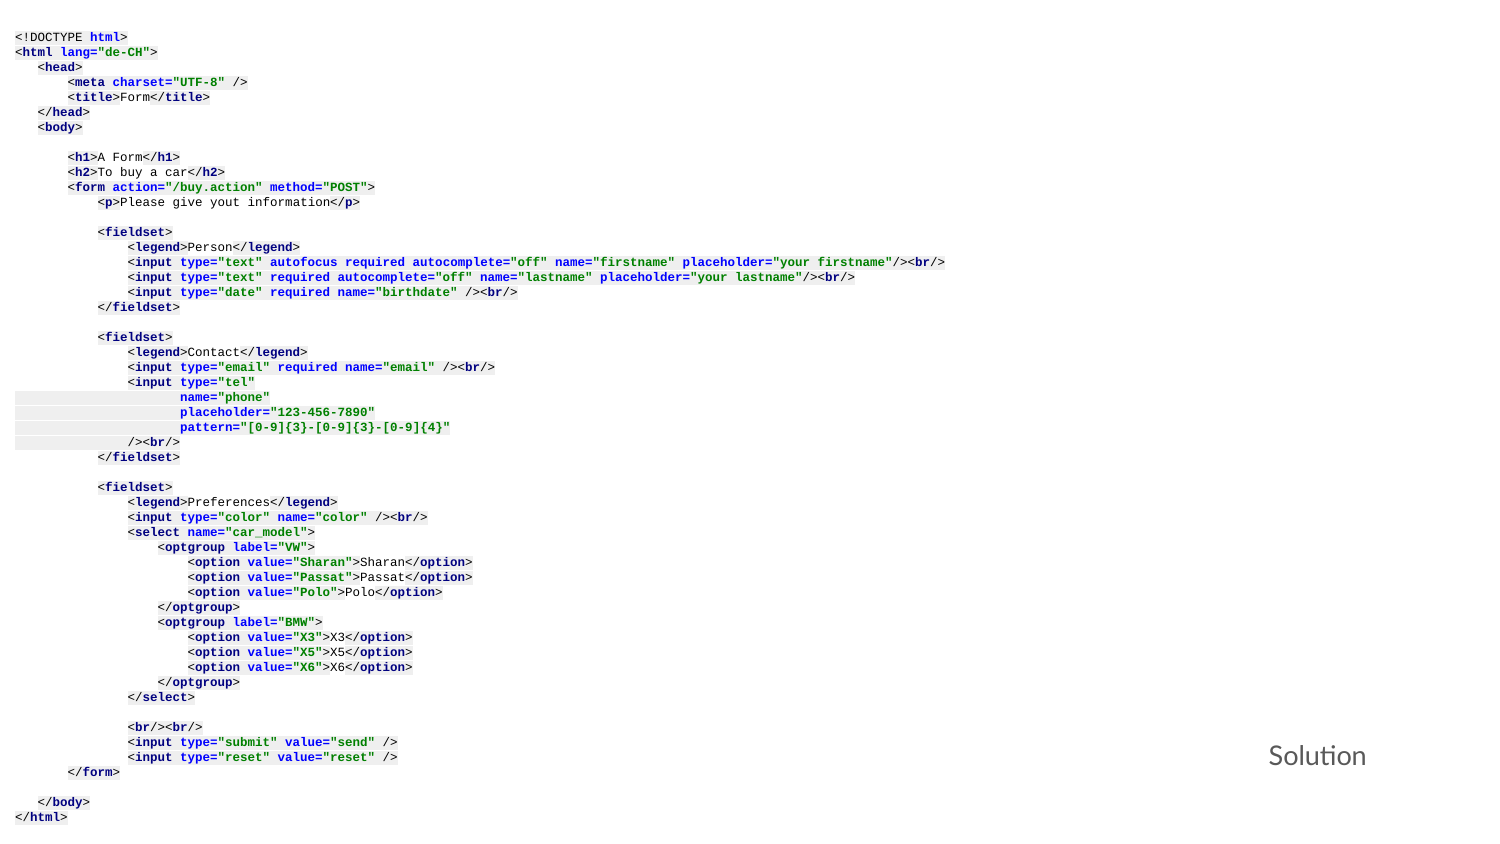

<!DOCTYPE html>
<html lang="de-CH">
   <head>
       <meta charset="UTF-8" />
       <title>Form</title>
   </head>
   <body>

       <h1>A Form</h1>
       <h2>To buy a car</h2>
       <form action="/buy.action" method="POST">
           <p>Please give yout information</p>

           <fieldset>
               <legend>Person</legend>
               <input type="text" autofocus required autocomplete="off" name="firstname" placeholder="your firstname"/><br/>
               <input type="text" required autocomplete="off" name="lastname" placeholder="your lastname"/><br/>
               <input type="date" required name="birthdate" /><br/>
           </fieldset>

           <fieldset>
               <legend>Contact</legend>
               <input type="email" required name="email" /><br/>
               <input type="tel"
                      name="phone"
                      placeholder="123-456-7890"
                      pattern="[0-9]{3}-[0-9]{3}-[0-9]{4}"
               /><br/>
           </fieldset>

           <fieldset>
               <legend>Preferences</legend>
               <input type="color" name="color" /><br/>
               <select name="car_model">
                   <optgroup label="VW">
                       <option value="Sharan">Sharan</option>
                       <option value="Passat">Passat</option>
                       <option value="Polo">Polo</option>
                   </optgroup>
                   <optgroup label="BMW">
                       <option value="X3">X3</option>
                       <option value="X5">X5</option>
                       <option value="X6">X6</option>
                   </optgroup>
               </select>

               <br/><br/>
               <input type="submit" value="send" />
               <input type="reset" value="reset" />
       </form>

   </body>
</html>
Solution